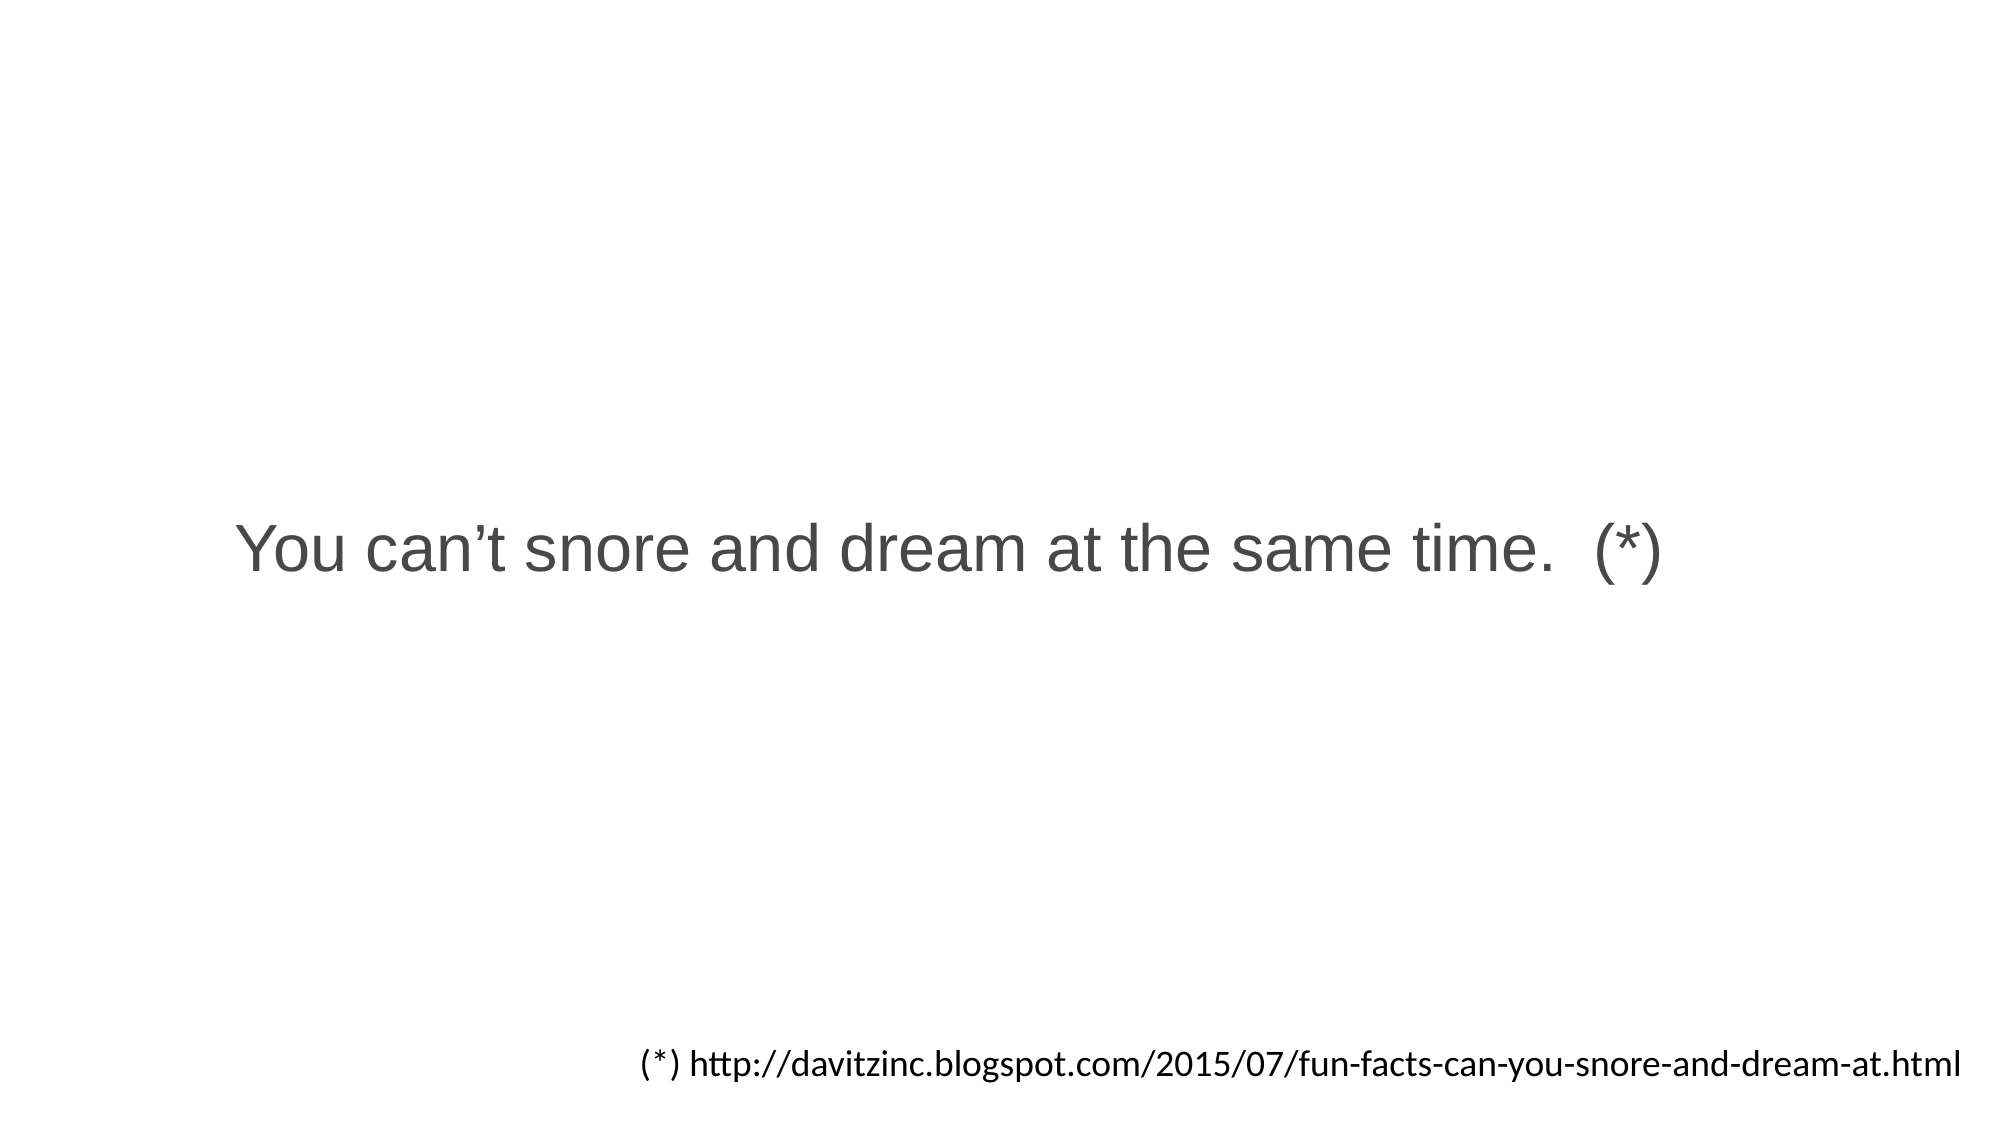

You can’t snore and dream at the same time.  (*)
(*) http://davitzinc.blogspot.com/2015/07/fun-facts-can-you-snore-and-dream-at.html